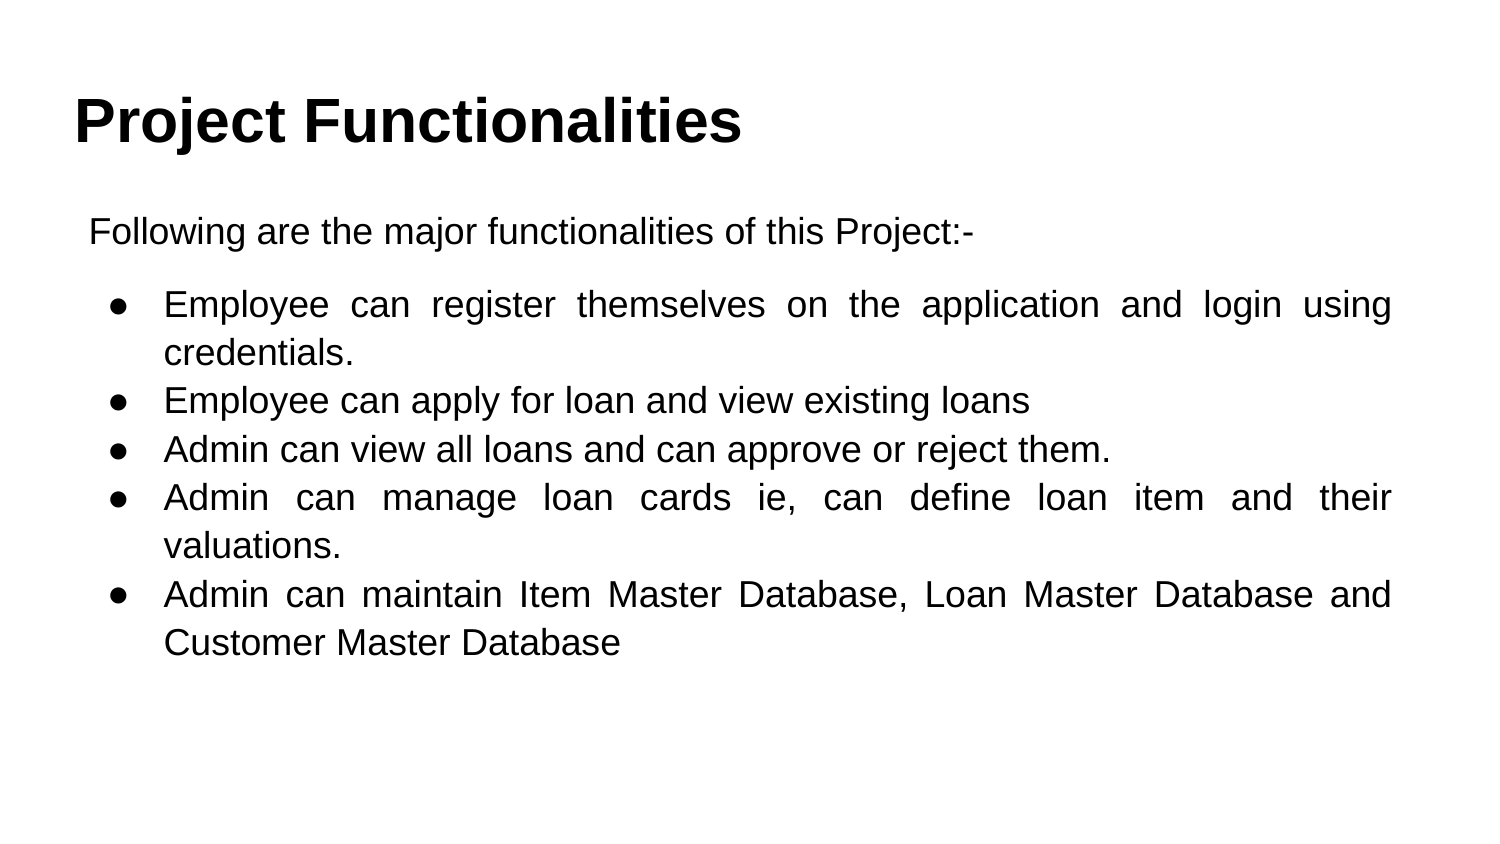

# Project Functionalities
Following are the major functionalities of this Project:-
Employee can register themselves on the application and login using credentials.
Employee can apply for loan and view existing loans
Admin can view all loans and can approve or reject them.
Admin can manage loan cards ie, can define loan item and their valuations.
Admin can maintain Item Master Database, Loan Master Database and Customer Master Database